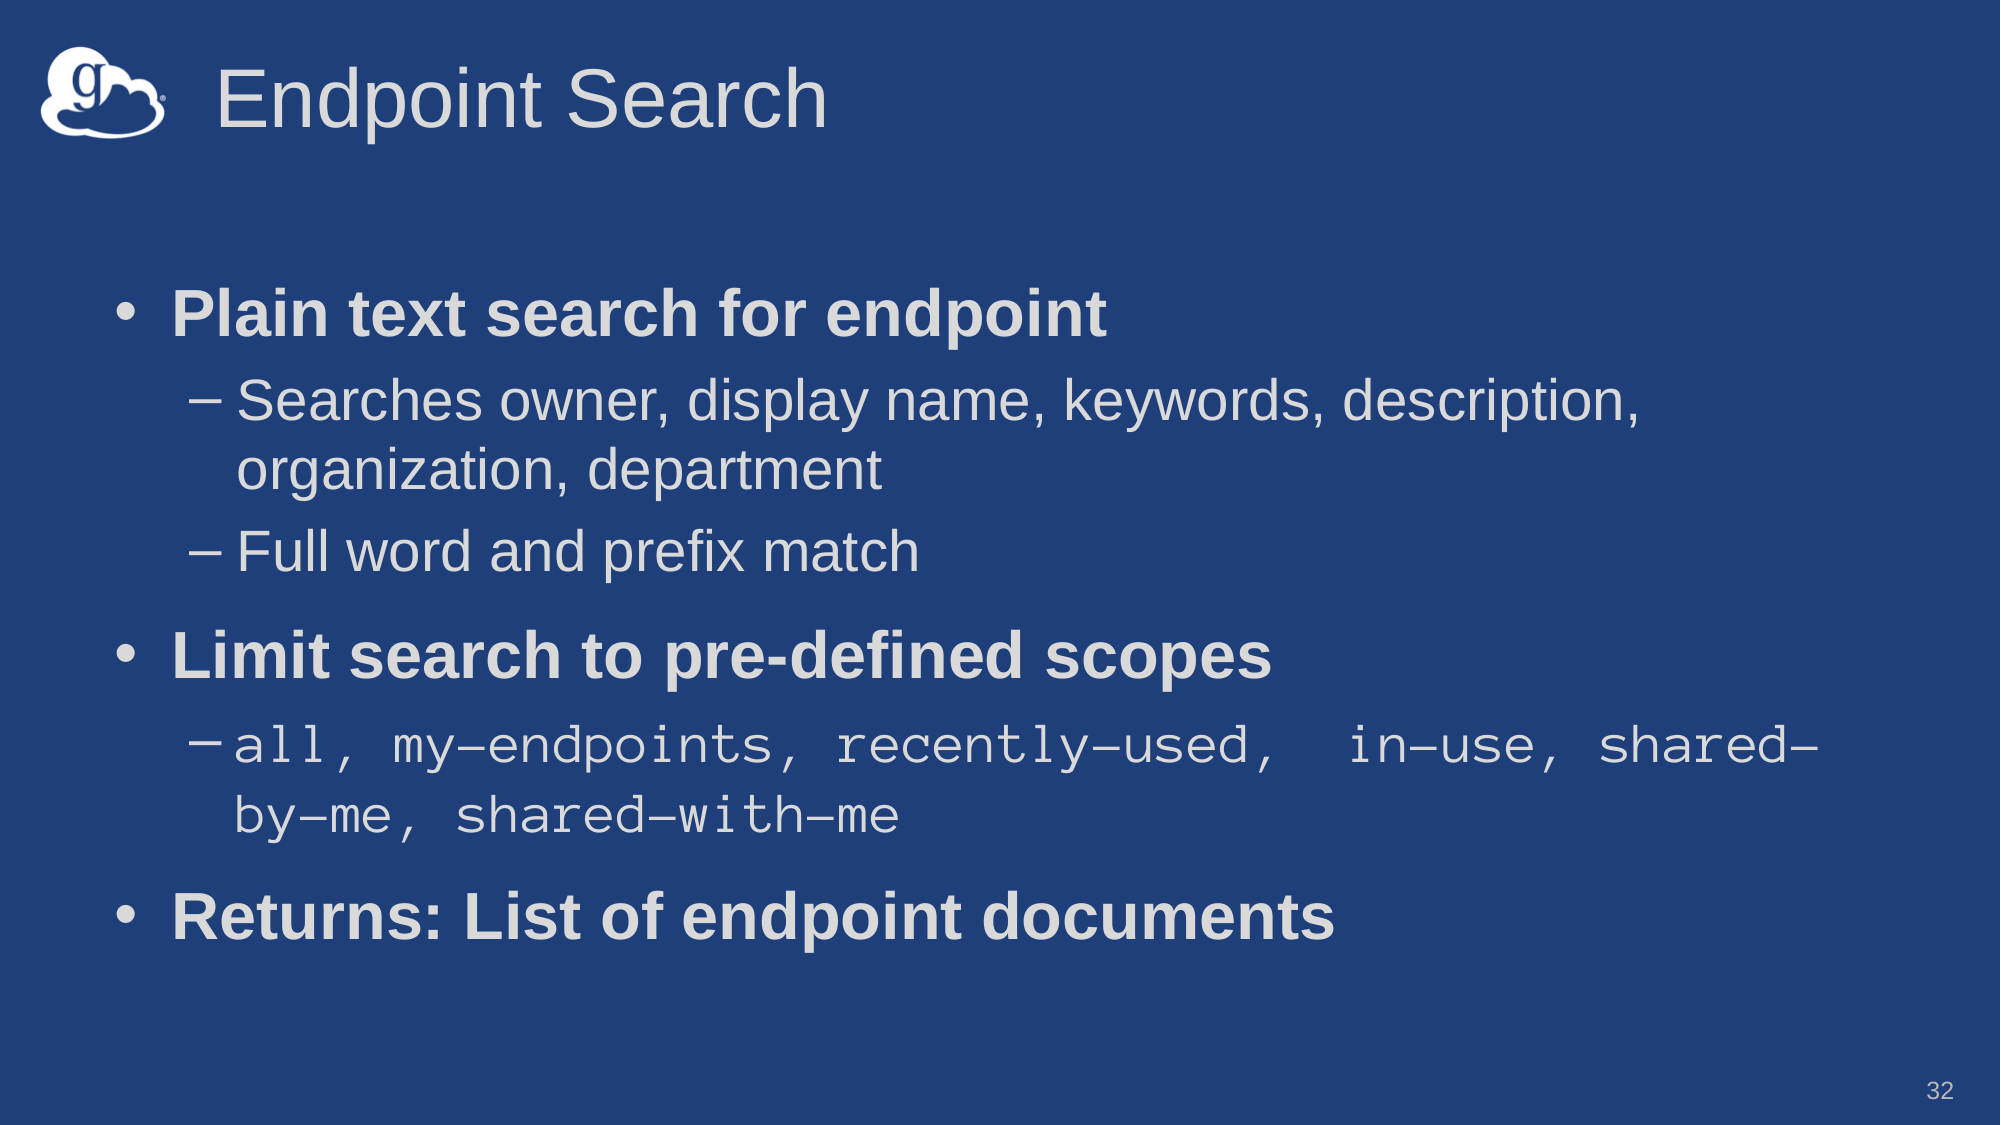

# Endpoint Search
Plain text search for endpoint
Searches owner, display name, keywords, description, organization, department
Full word and prefix match
Limit search to pre-defined scopes
all, my-endpoints, recently-used,  in-use, shared-by-me, shared-with-me
Returns: List of endpoint documents
32